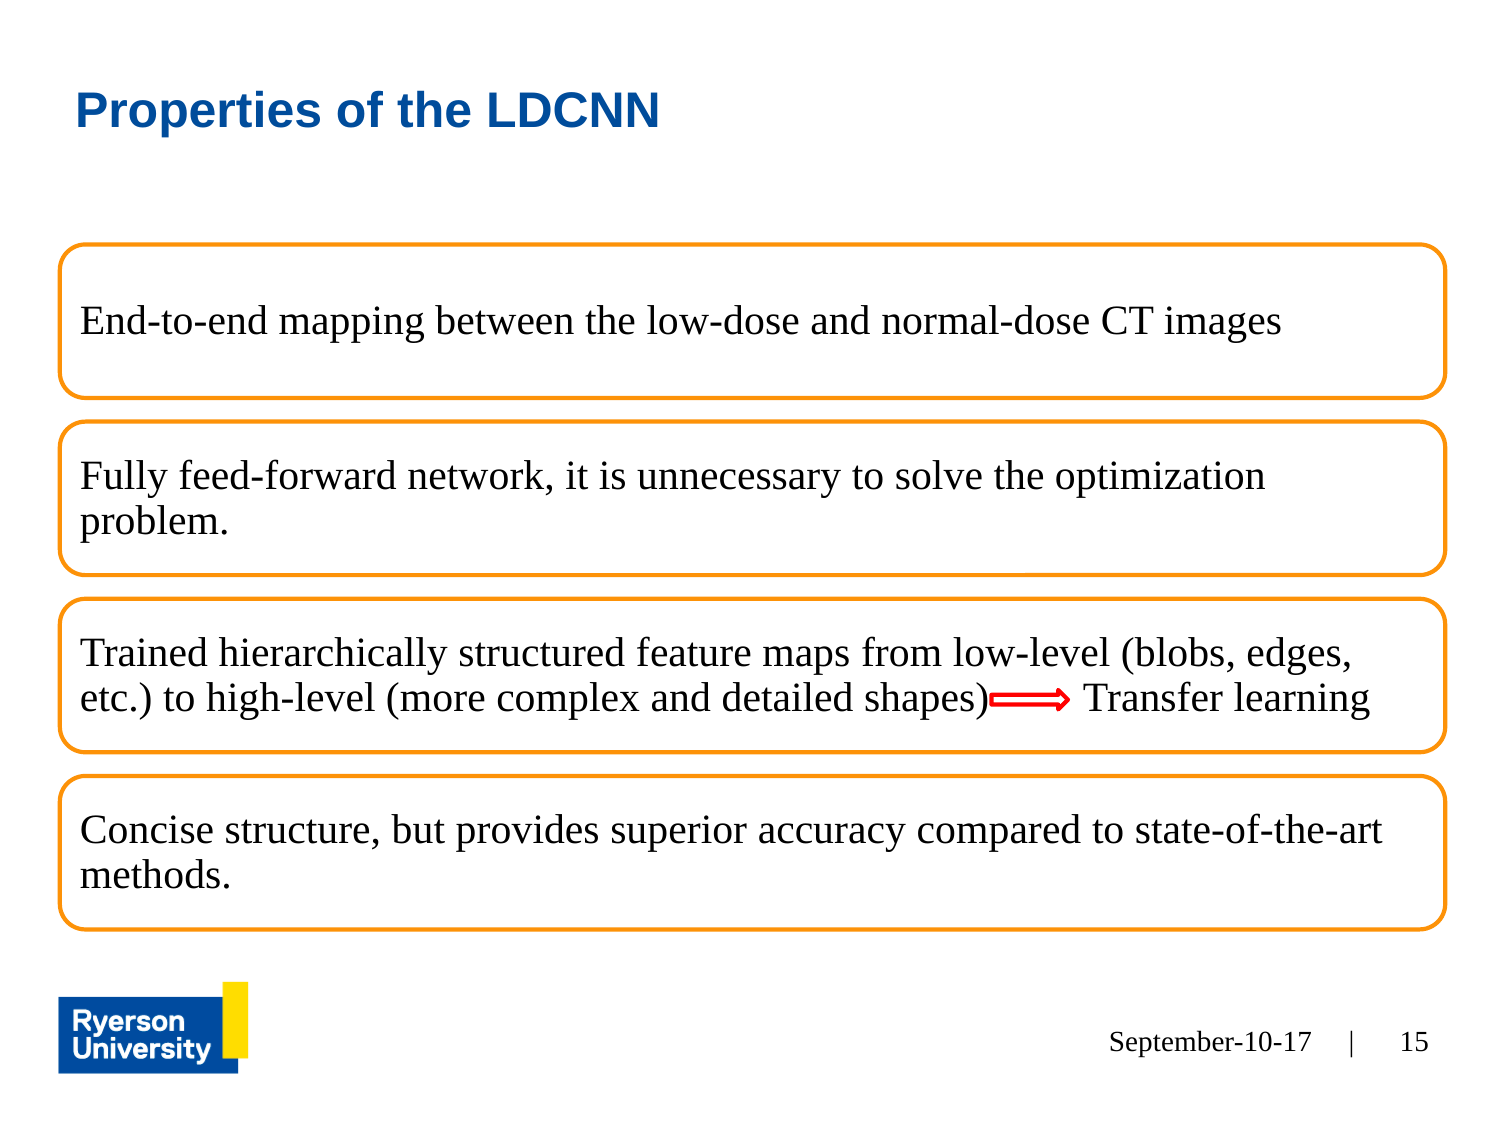

# Properties of the LDCNN

End-to-end mapping between the low-dose and normal-dose CT images

Fully feed-forward network, it is unnecessary to solve the optimization problem.

Trained hierarchically structured feature maps from low-level (blobs, edges, etc.) to high-level (more complex and detailed shapes)         Transfer learning

Concise structure, but provides superior accuracy compared to state-of-the-art methods.

September-10-17     |
15